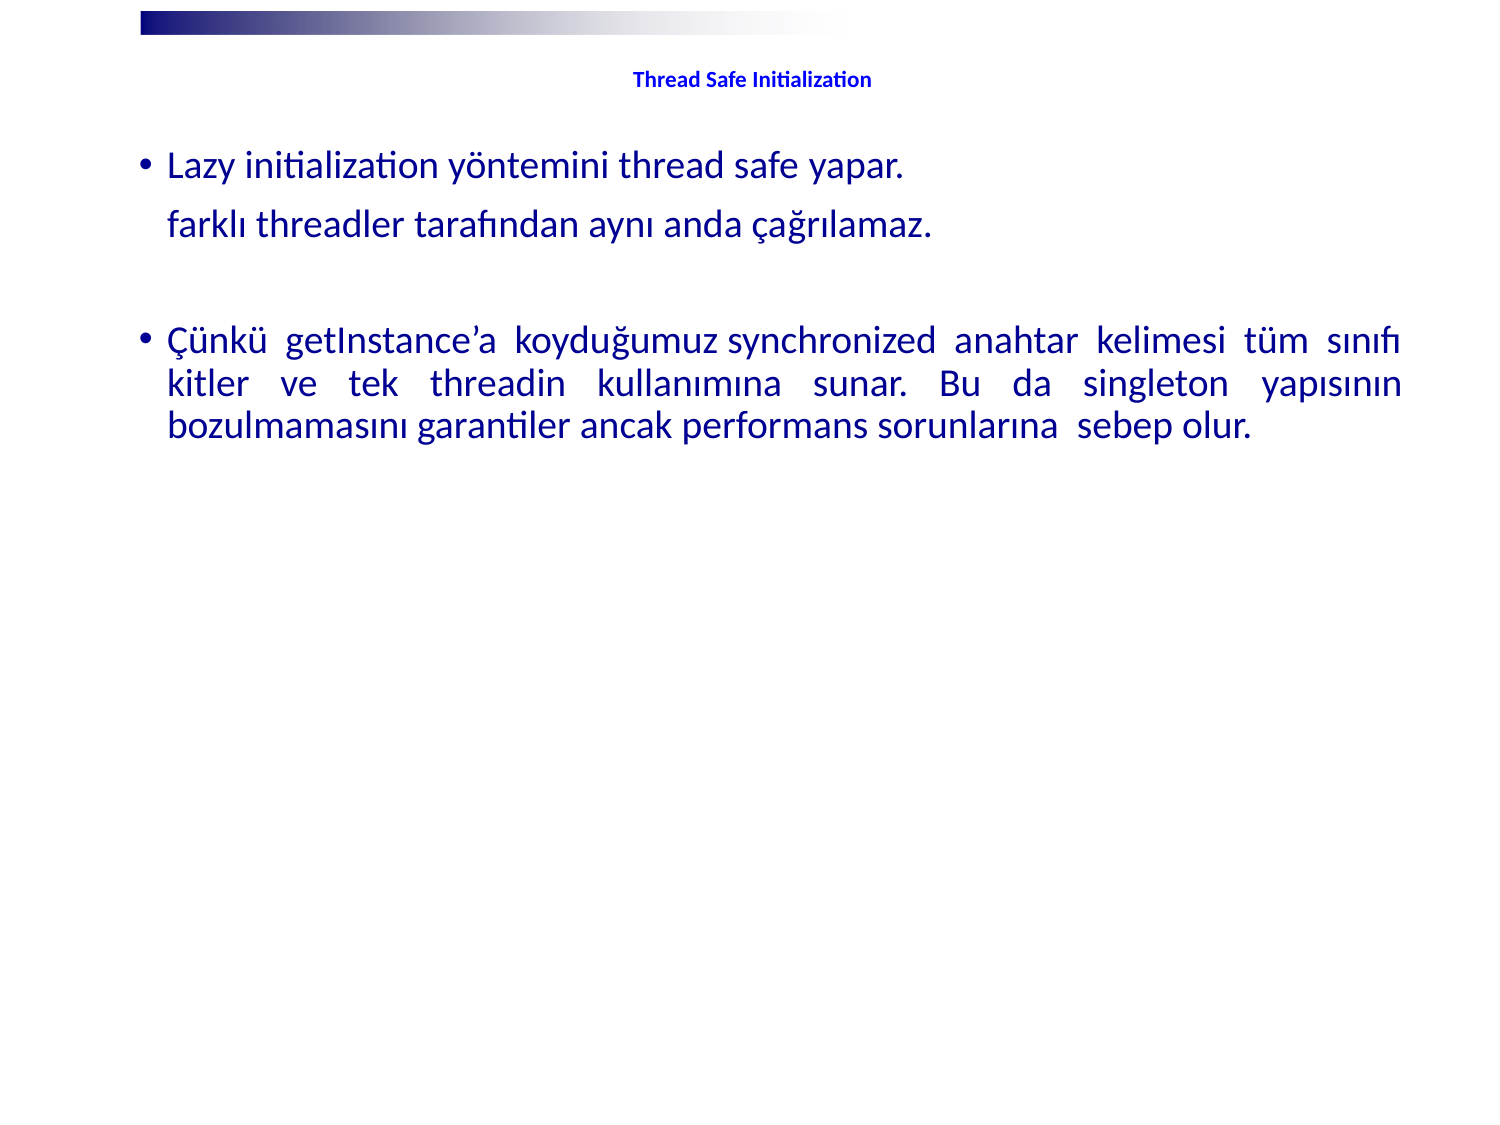

# Thread Safe Initialization

Lazy initialization yöntemini thread safe yapar.
	farklı threadler tarafından aynı anda çağrılamaz.

Çünkü getInstance’a koyduğumuz synchronized anahtar kelimesi tüm sınıfı kitler ve tek threadin kullanımına sunar. Bu da singleton yapısının bozulmamasını garantiler ancak performans sorunlarına  sebep olur.